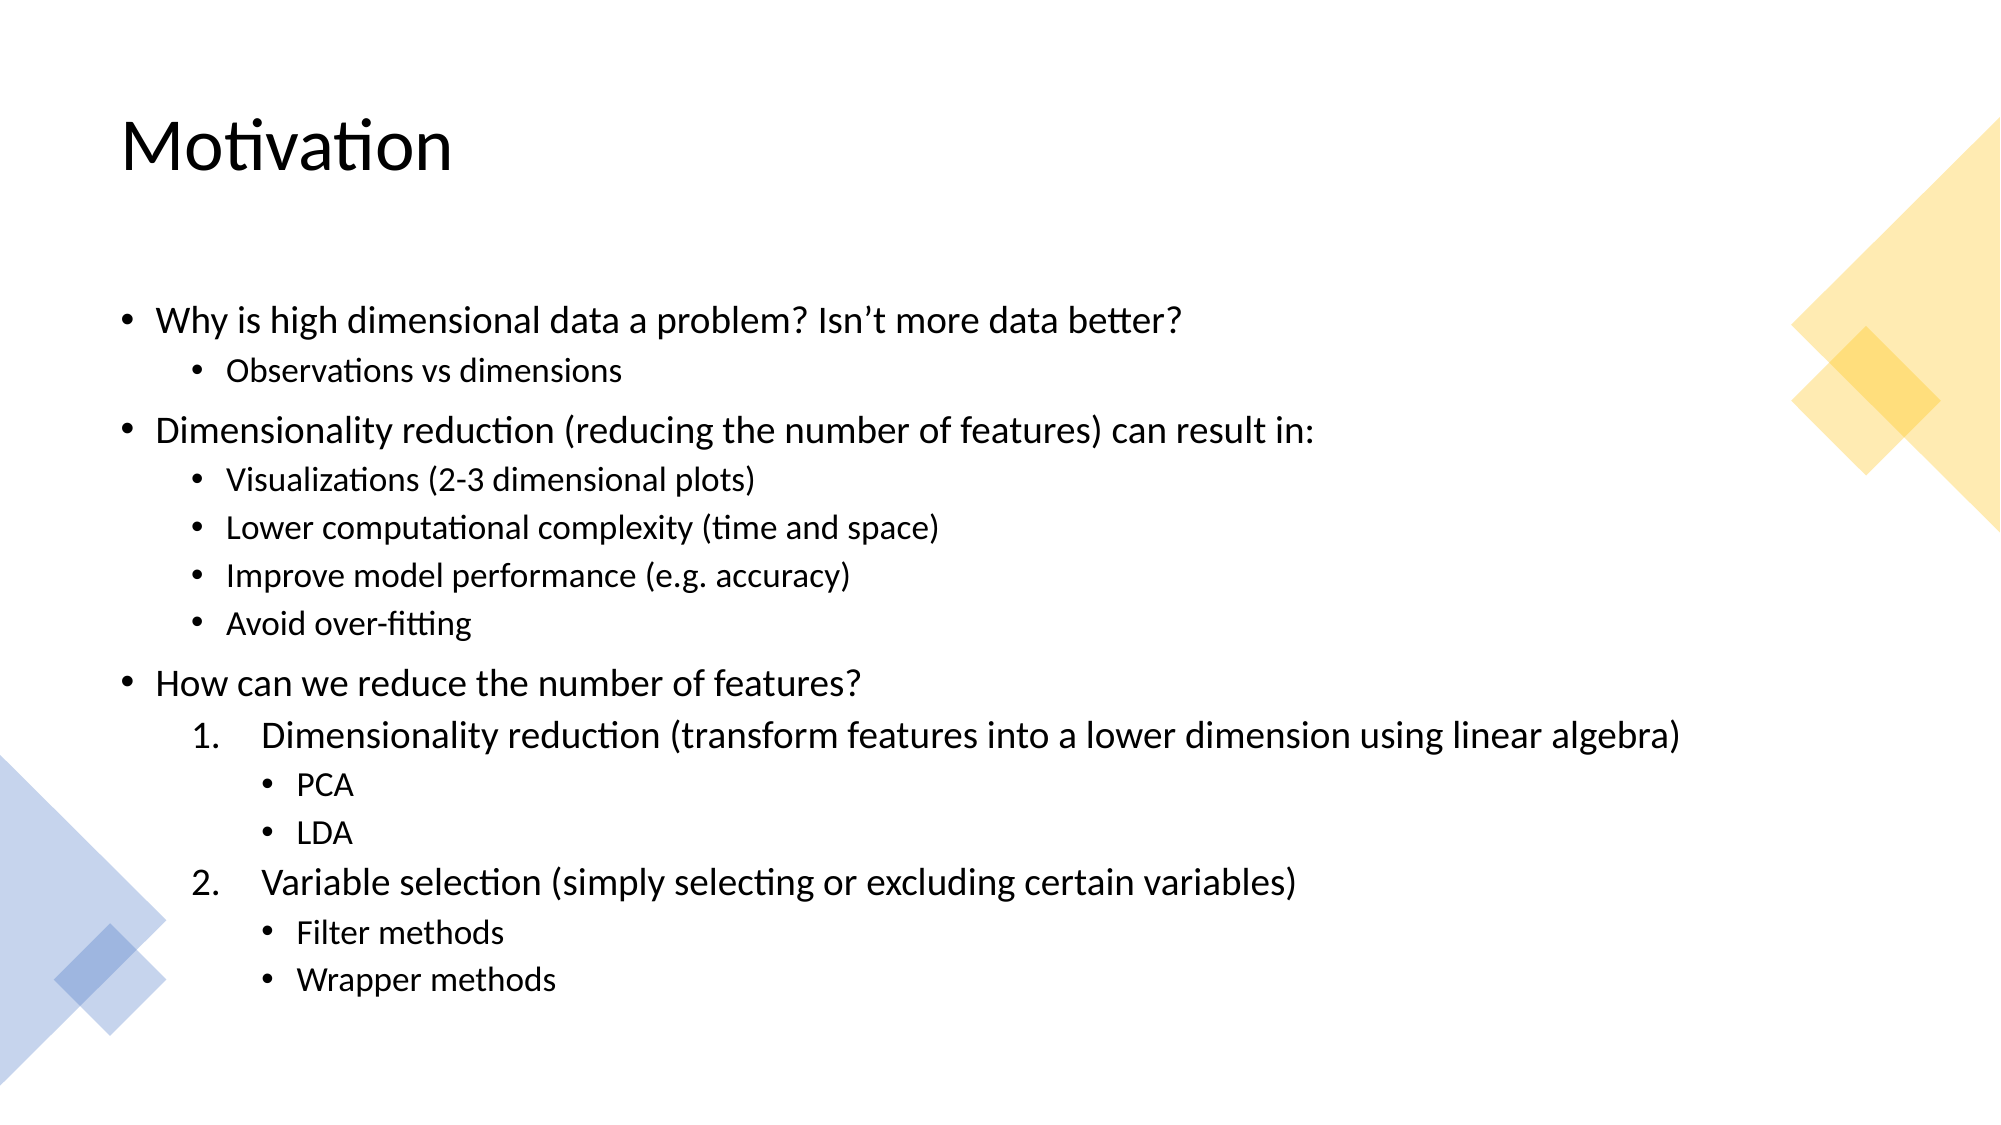

# Motivation

Why is high dimensional data a problem? Isn’t more data better?
Observations vs dimensions
Dimensionality reduction (reducing the number of features) can result in:
Visualizations (2-3 dimensional plots)
Lower computational complexity (time and space)
Improve model performance (e.g. accuracy)
Avoid over-fitting
How can we reduce the number of features?
Dimensionality reduction (transform features into a lower dimension using linear algebra)
PCA
LDA
Variable selection (simply selecting or excluding certain variables)
Filter methods
Wrapper methods